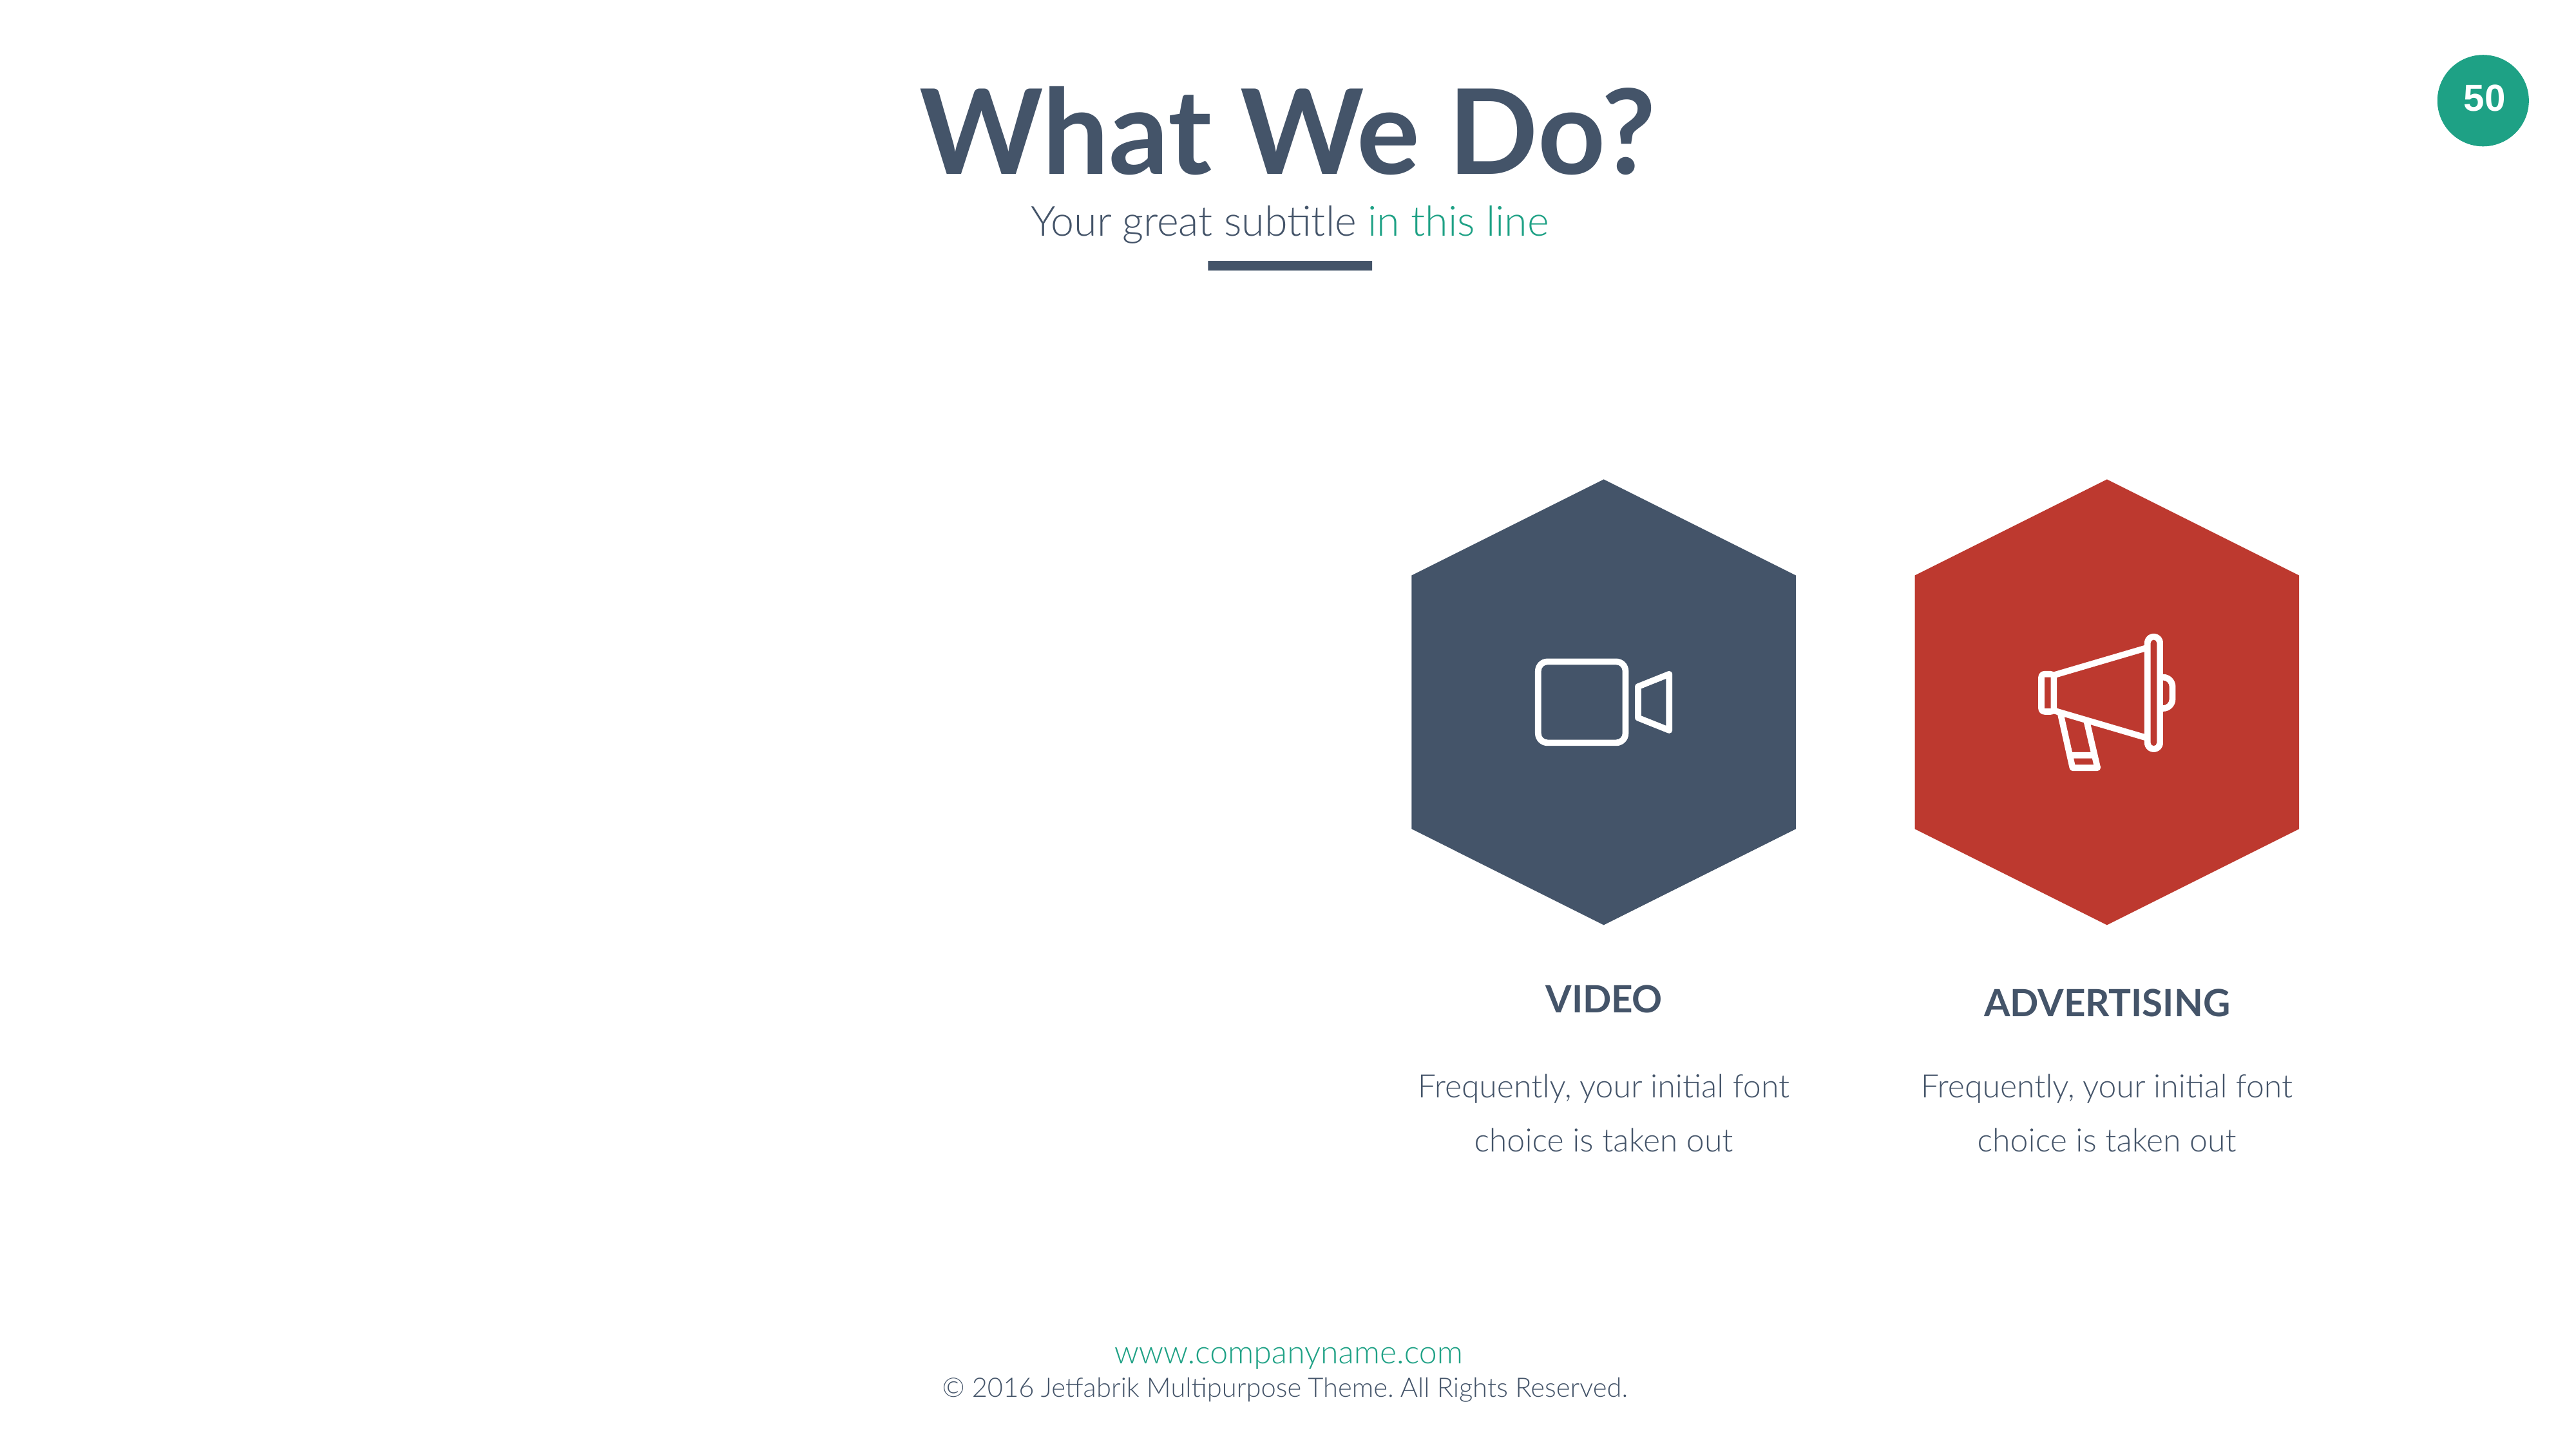

What We Do?
Your great subtitle in this line

VIDEO
ADVERTISING
Frequently, your initial font choice is taken out
Frequently, your initial font choice is taken out